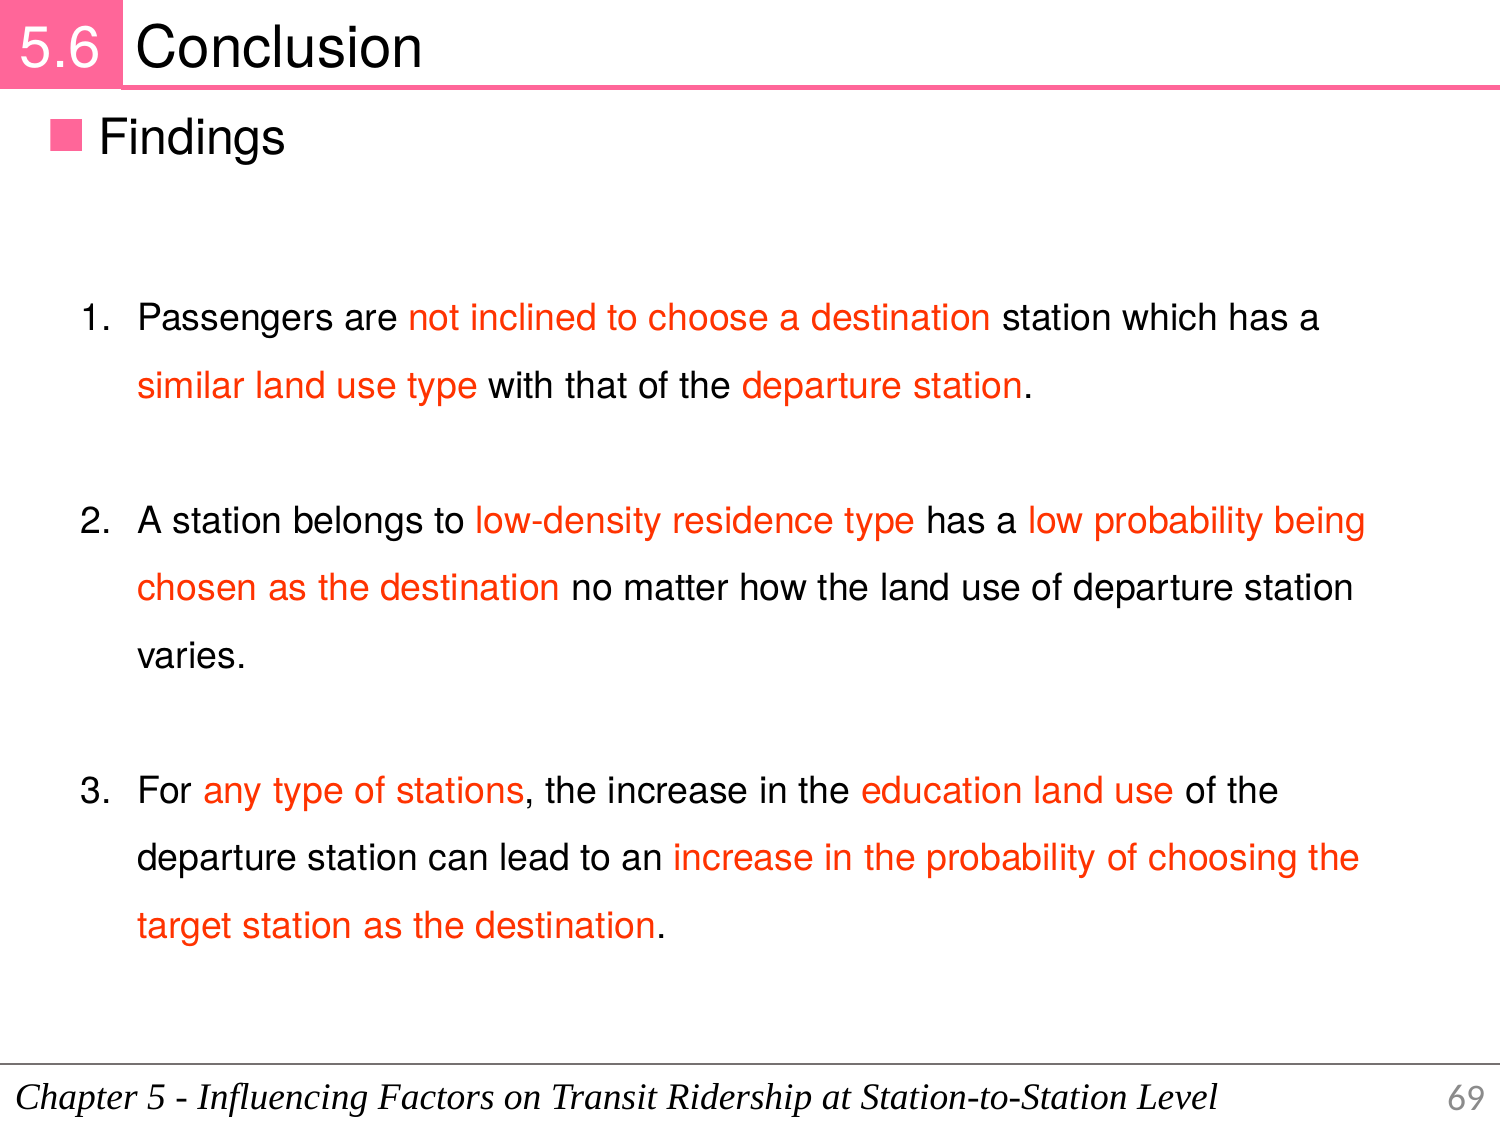

5.6
Conclusion
Findings

Passengers are not inclined to choose a destination station which has a similar land use type with that of the departure station.

A station belongs to low-density residence type has a low probability being chosen as the destination no matter how the land use of departure station varies.

For any type of stations, the increase in the education land use of the departure station can lead to an increase in the probability of choosing the target station as the destination.
Chapter 5 - Influencing Factors on Transit Ridership at Station-to-Station Level
69